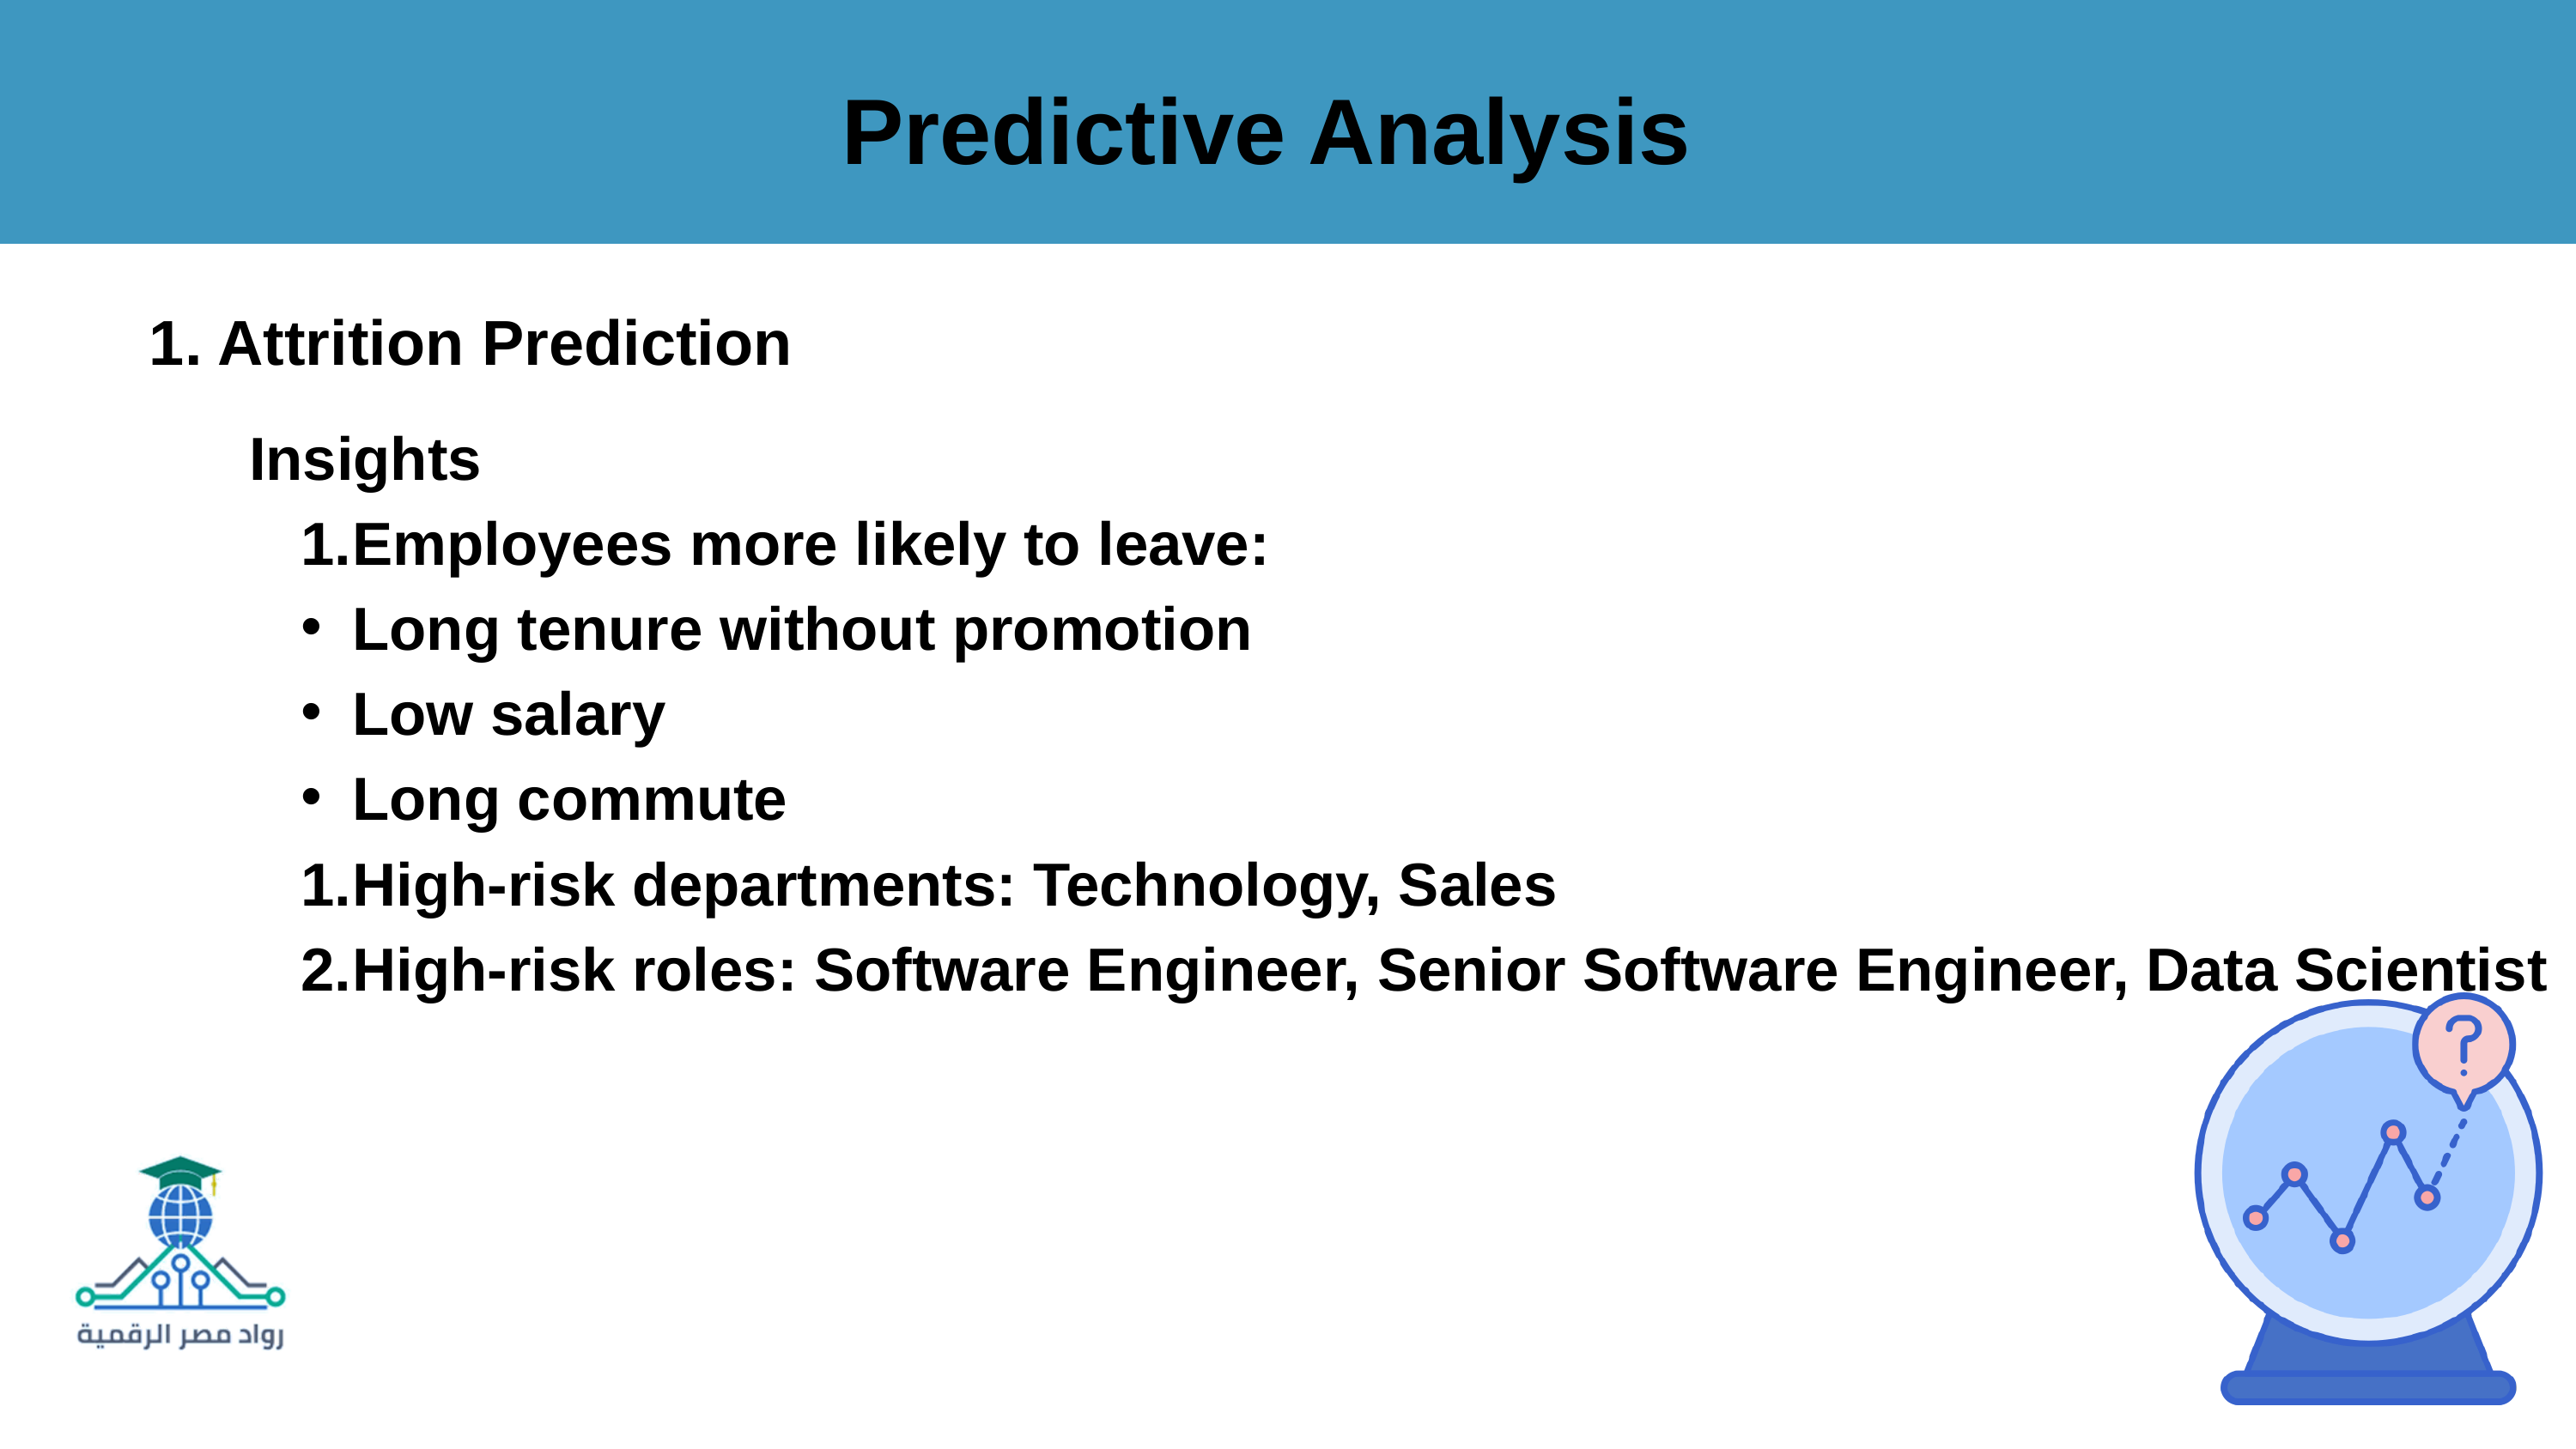

Predictive Analysis
1. Attrition Prediction
Insights
Employees more likely to leave:
Long tenure without promotion
Low salary
Long commute
High-risk departments: Technology, Sales
High-risk roles: Software Engineer, Senior Software Engineer, Data Scientist